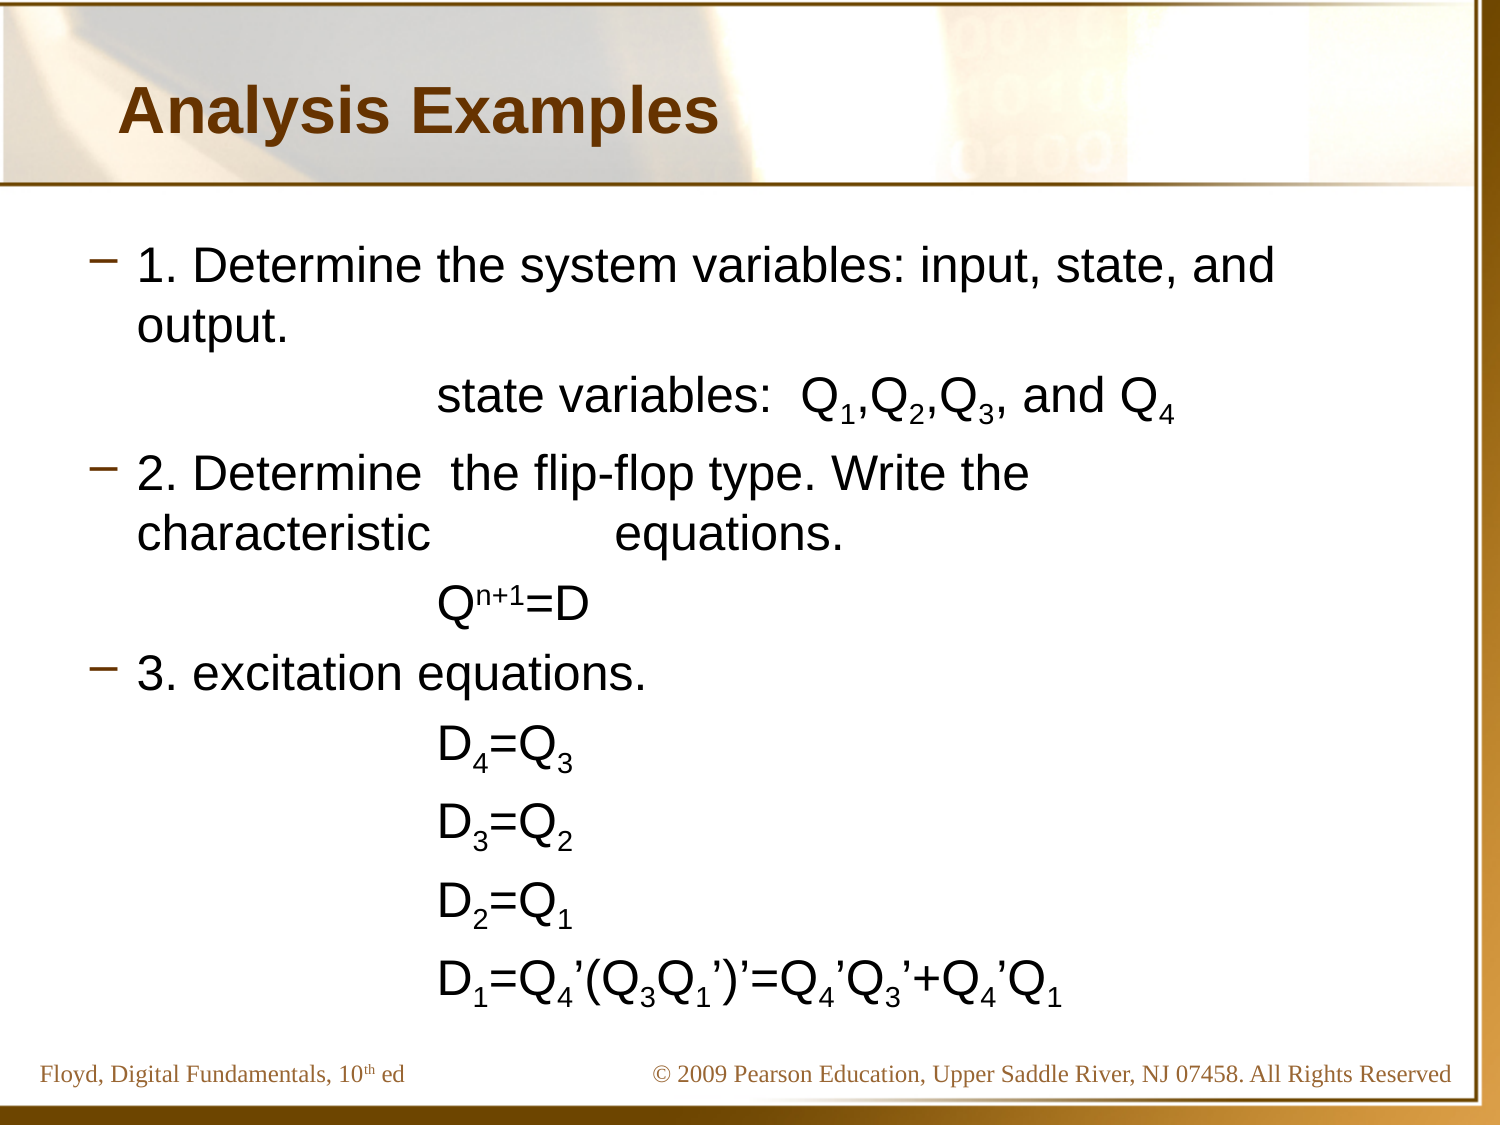

# Analysis Examples
1. Determine the system variables: input, state, and output.
			state variables:  Q1,Q2,Q3, and Q4
2. Determine  the flip-flop type. Write the characteristic 	  equations.
			Qn+1=D
3. excitation equations.
			D4=Q3
			D3=Q2
			D2=Q1
			D1=Q4’(Q3Q1’)’=Q4’Q3’+Q4’Q1